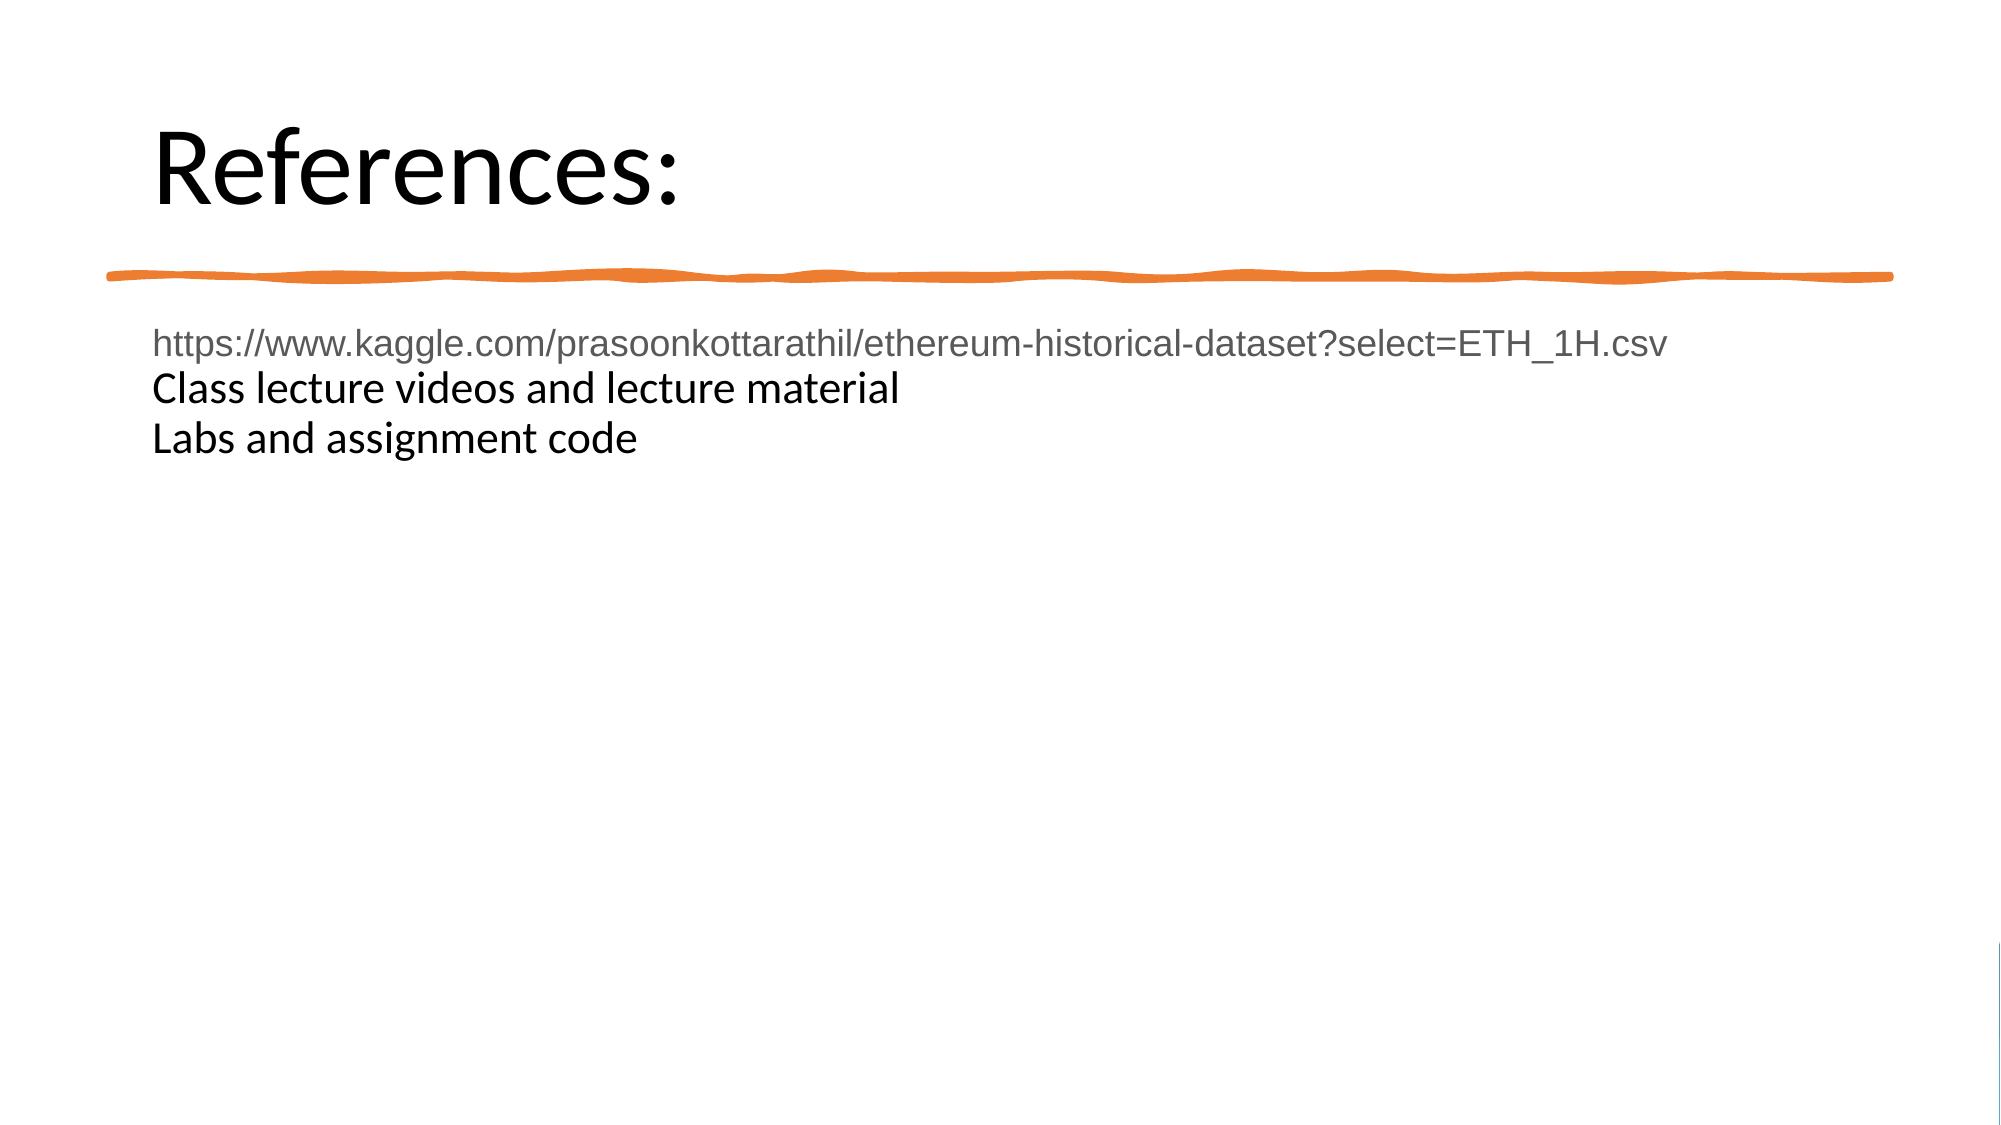

# References:

https://www.kaggle.com/prasoonkottarathil/ethereum-historical-dataset?select=ETH_1H.csv
Class lecture videos and lecture material
Labs and assignment code